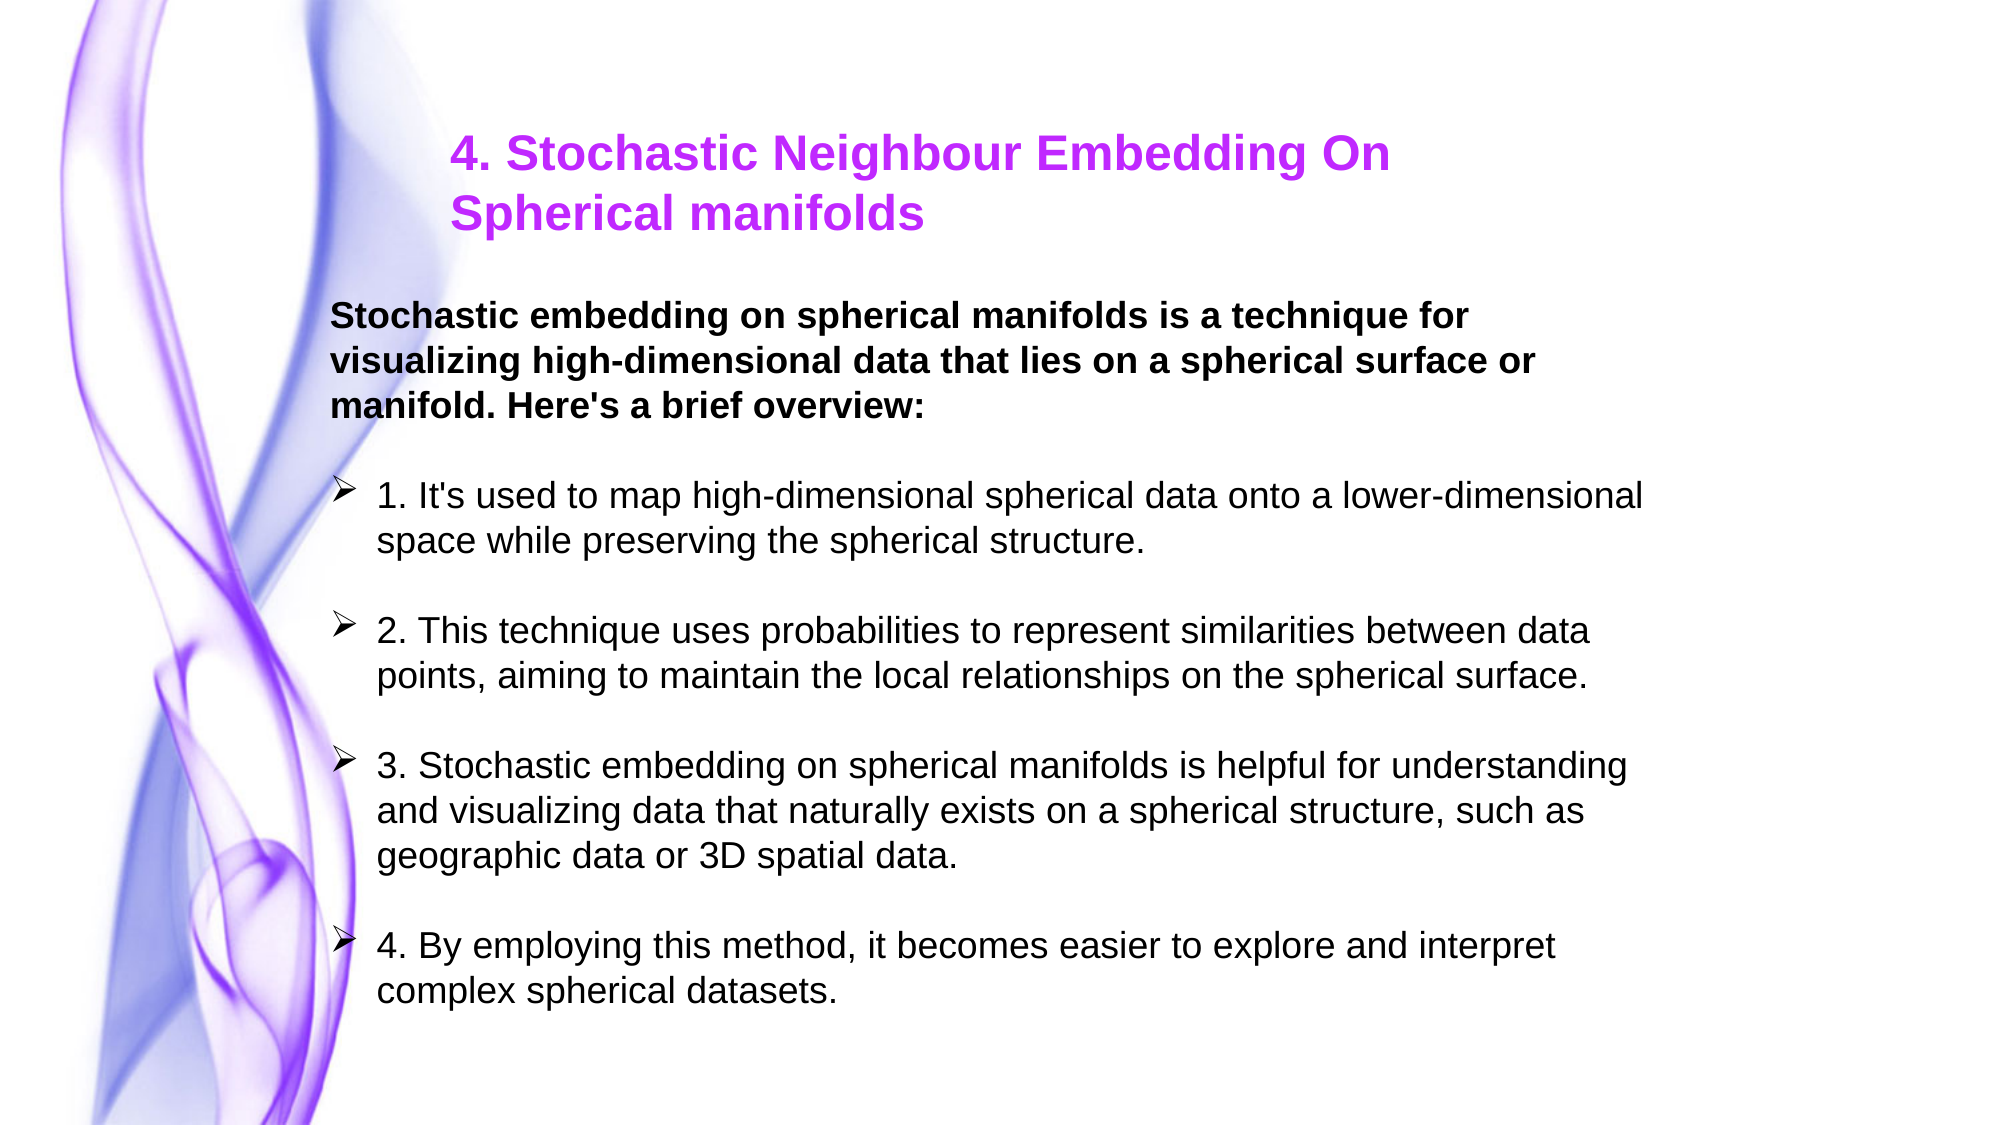

4. Stochastic Neighbour Embedding On Spherical manifolds
Stochastic embedding on spherical manifolds is a technique for visualizing high-dimensional data that lies on a spherical surface or manifold. Here's a brief overview:

1. It's used to map high-dimensional spherical data onto a lower-dimensional space while preserving the spherical structure.

2. This technique uses probabilities to represent similarities between data points, aiming to maintain the local relationships on the spherical surface.

3. Stochastic embedding on spherical manifolds is helpful for understanding and visualizing data that naturally exists on a spherical structure, such as geographic data or 3D spatial data.

4. By employing this method, it becomes easier to explore and interpret complex spherical datasets.